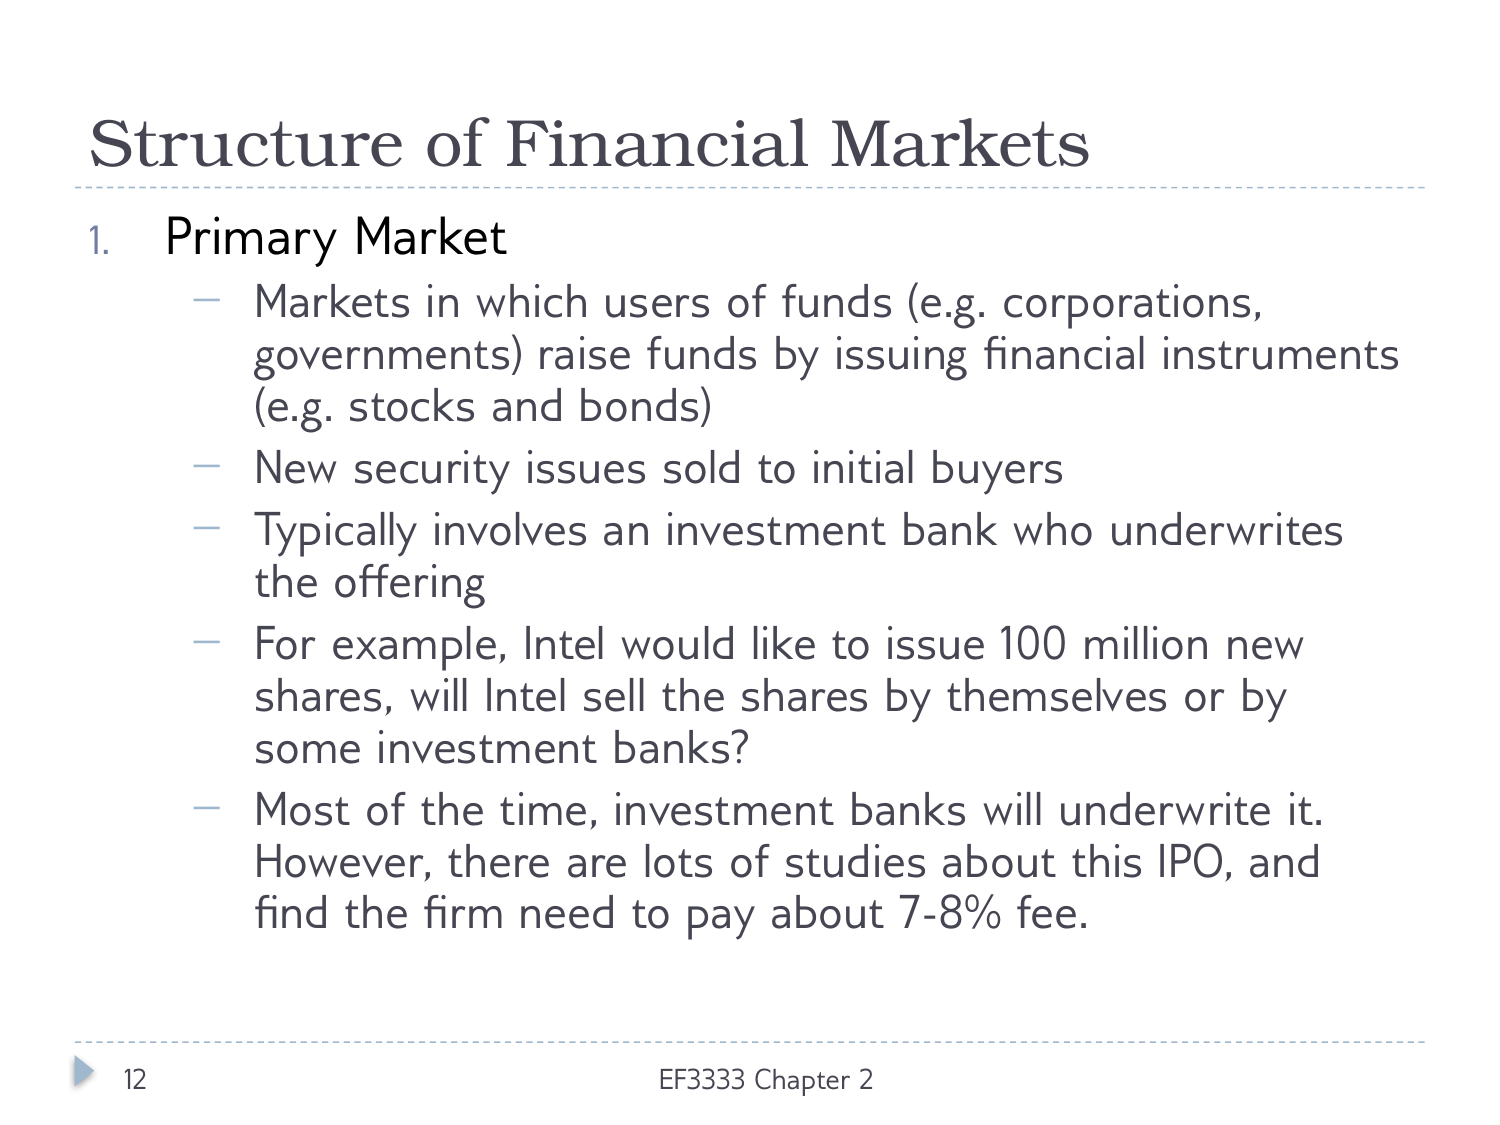

# Structure of Financial Markets
Primary Market
Markets in which users of funds (e.g. corporations, governments) raise funds by issuing financial instruments (e.g. stocks and bonds)
New security issues sold to initial buyers
Typically involves an investment bank who underwrites the offering
For example, Intel would like to issue 100 million new shares, will Intel sell the shares by themselves or by some investment banks?
Most of the time, investment banks will underwrite it. However, there are lots of studies about this IPO, and find the firm need to pay about 7-8% fee.
12
EF3333 Chapter 2